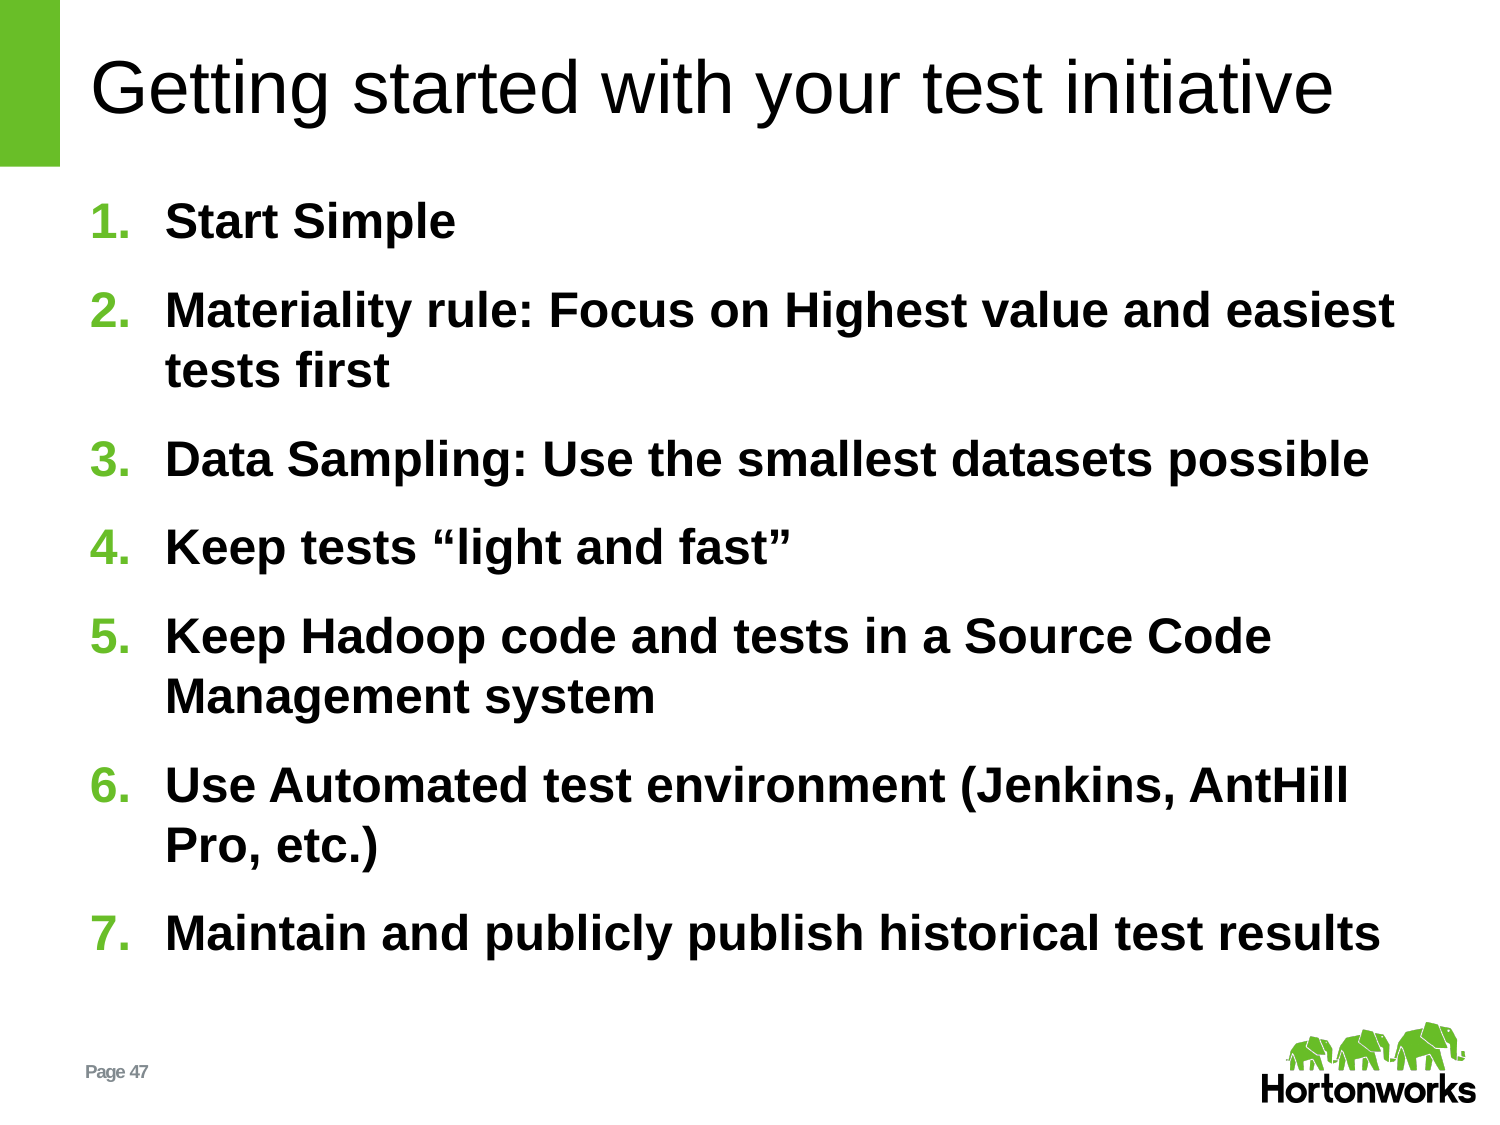

# Getting started with your test initiative
Start Simple
Materiality rule: Focus on Highest value and easiest tests first
Data Sampling: Use the smallest datasets possible
Keep tests “light and fast”
Keep Hadoop code and tests in a Source Code Management system
Use Automated test environment (Jenkins, AntHill Pro, etc.)
Maintain and publicly publish historical test results